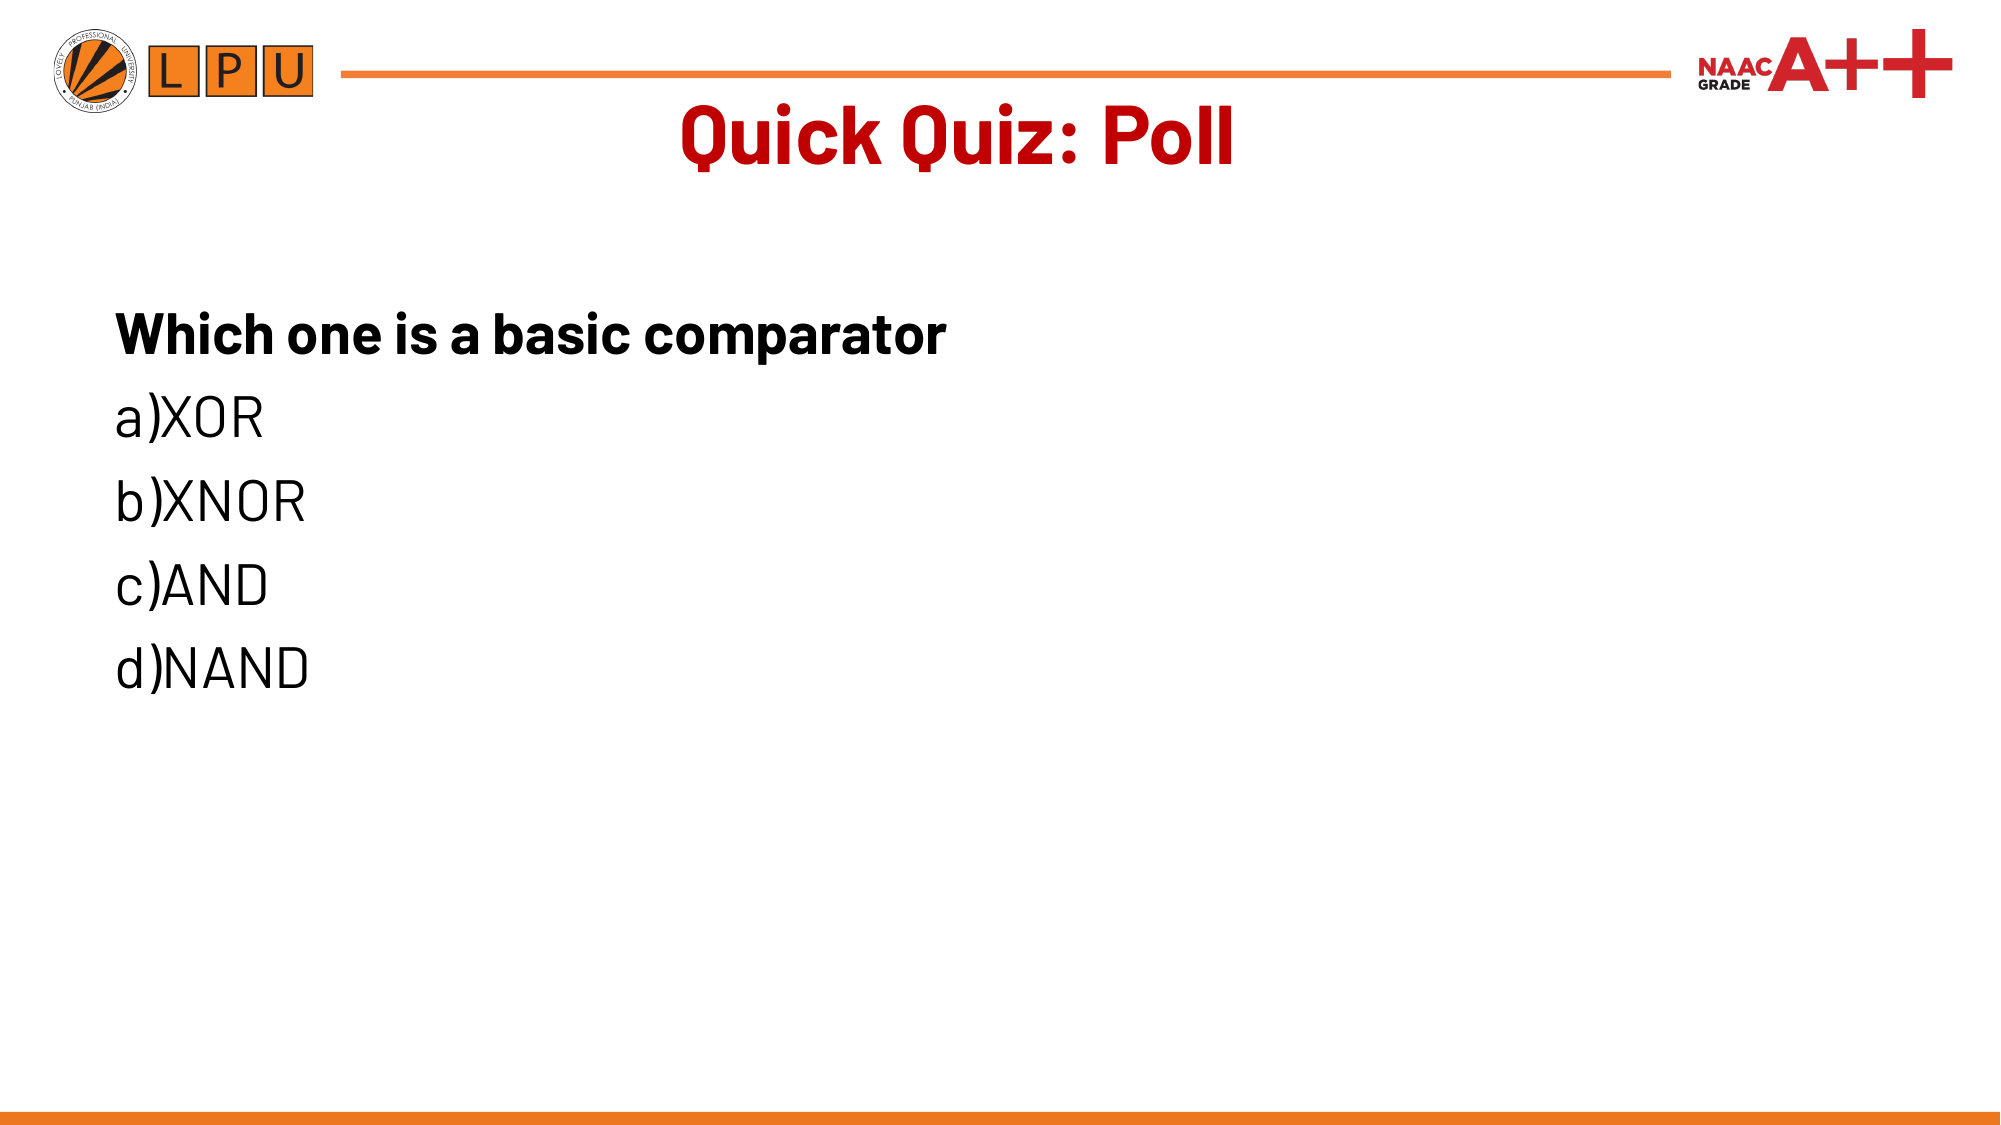

Quick Quiz: Poll

Which one is a basic comparator
a)XOR
b)XNOR
c)AND
d)NAND